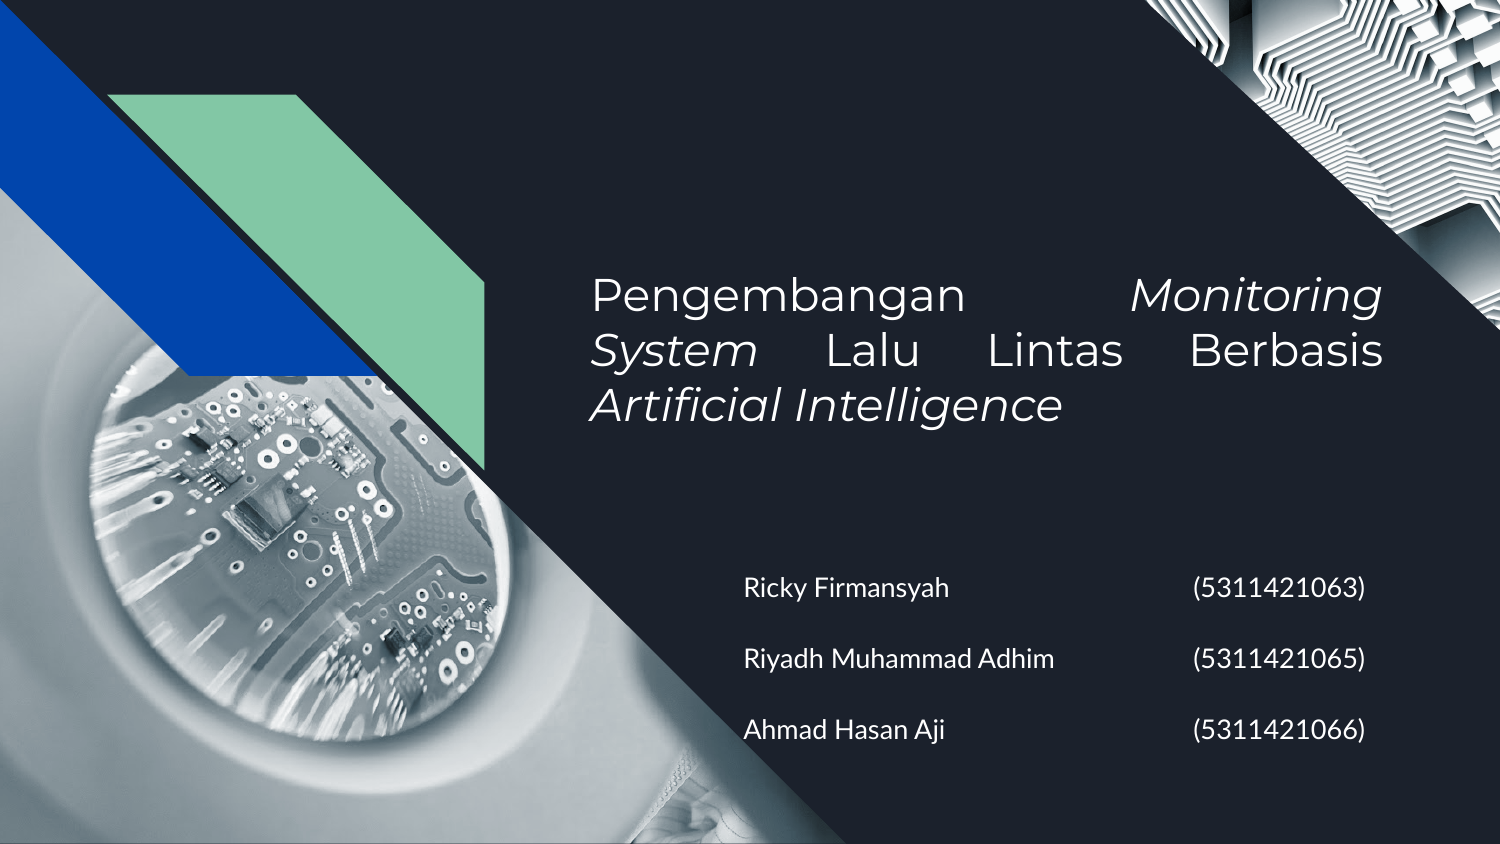

# Pengembangan Monitoring System Lalu Lintas Berbasis Artificial Intelligence
Ricky Firmansyah		(5311421063)
Riyadh Muhammad Adhim	(5311421065)
Ahmad Hasan Aji		(5311421066)